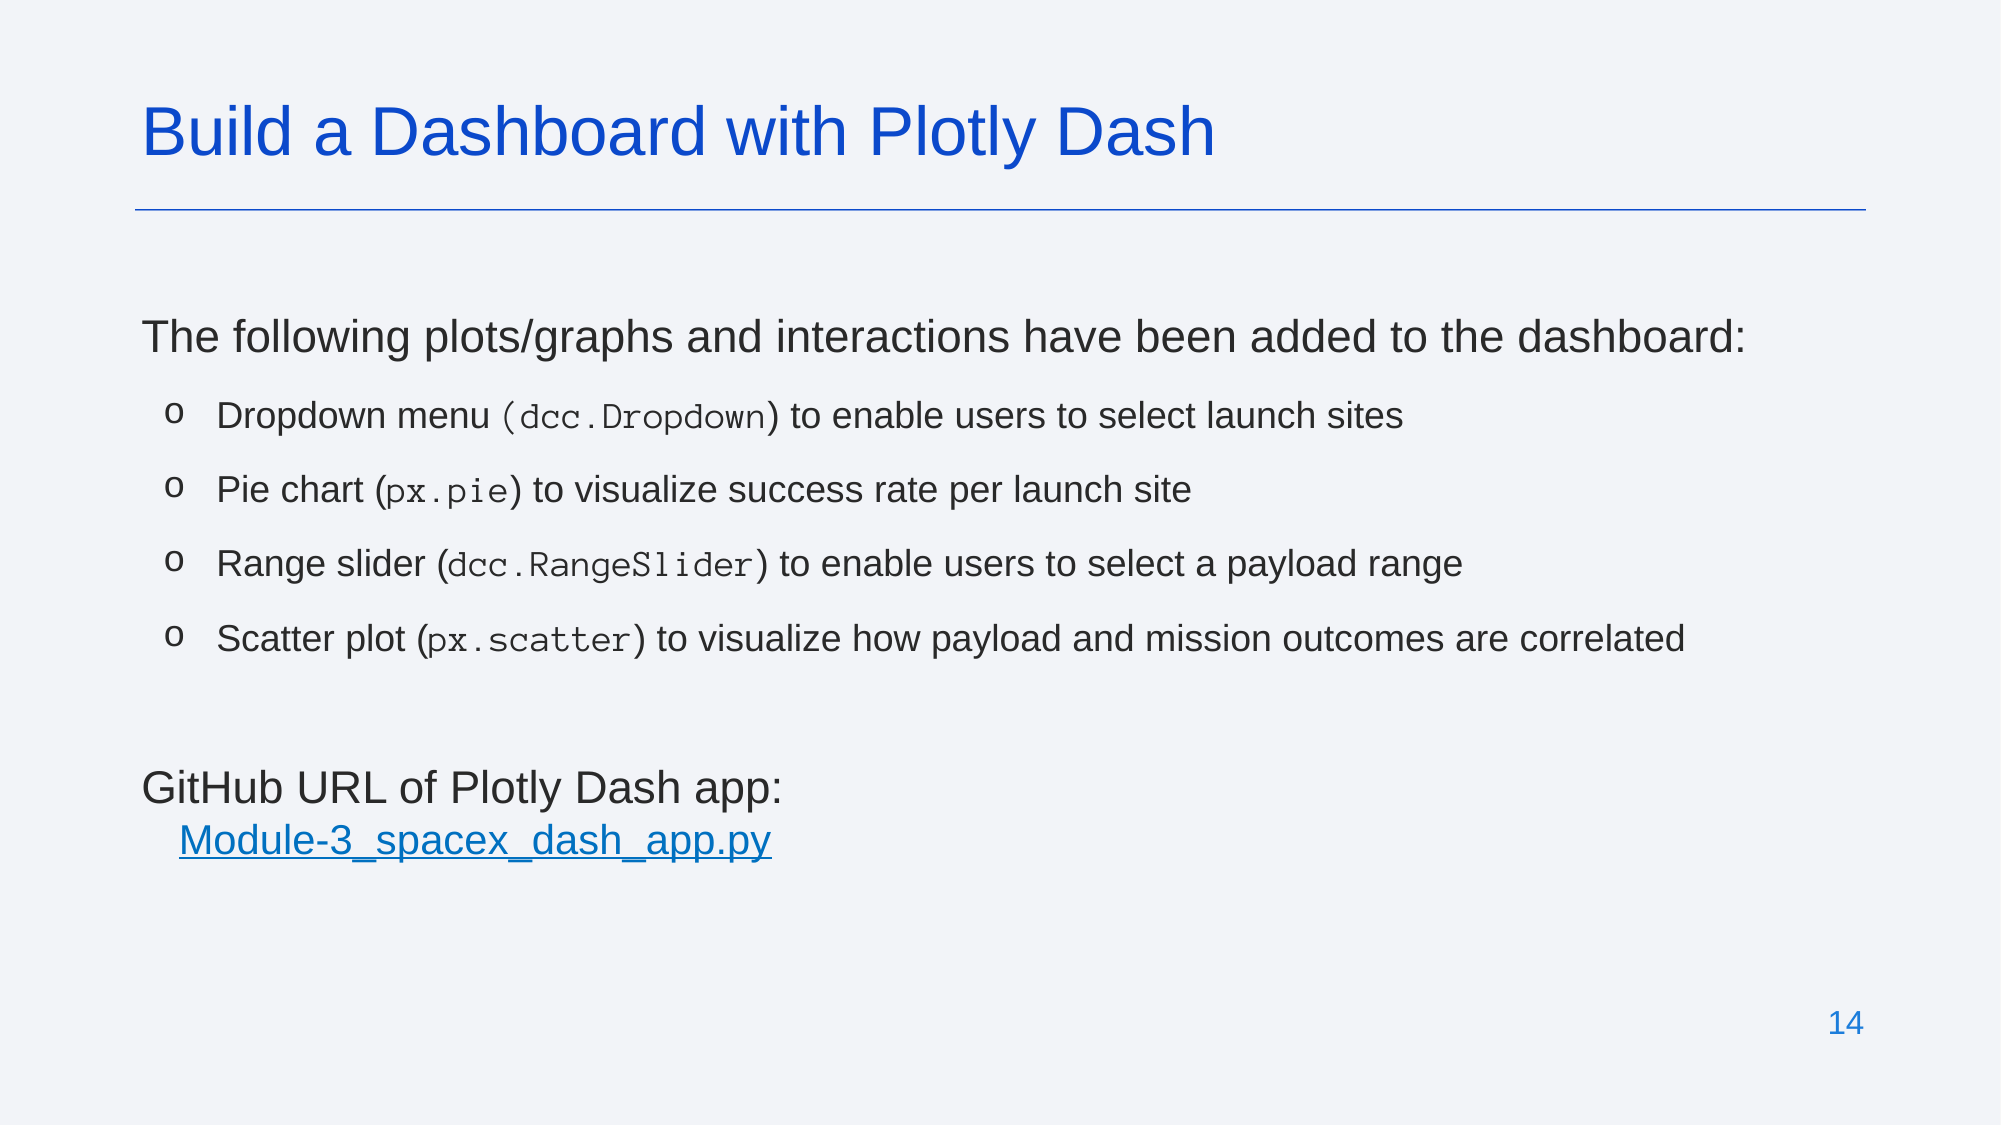

Build a Dashboard with Plotly Dash
The following plots/graphs and interactions have been added to the dashboard:
Dropdown menu (dcc.Dropdown) to enable users to select launch sites
Pie chart (px.pie) to visualize success rate per launch site
Range slider (dcc.RangeSlider) to enable users to select a payload range
Scatter plot (px.scatter) to visualize how payload and mission outcomes are correlated

GitHub URL of Plotly Dash app:
Module-3_spacex_dash_app.py
14